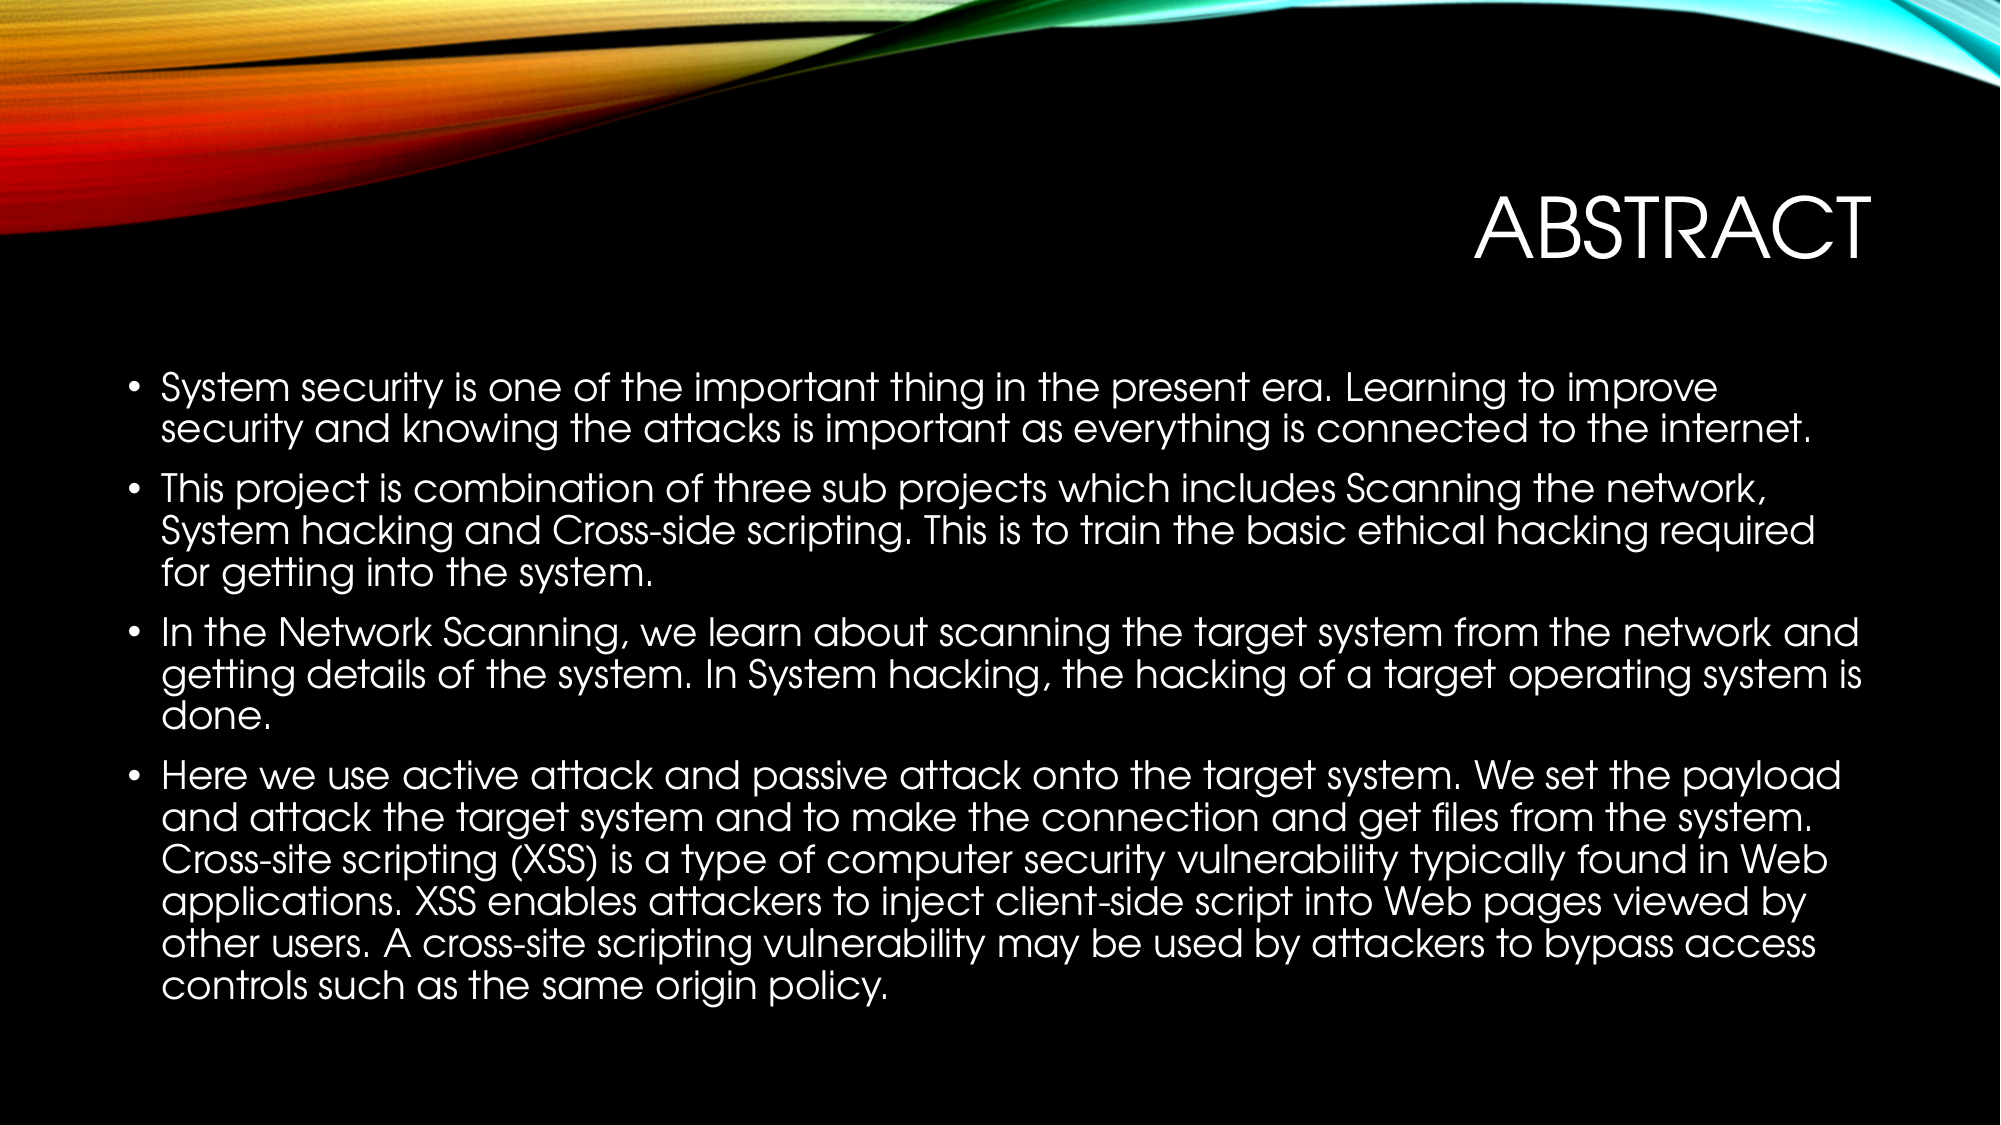

# Abstract
System security is one of the important thing in the present era. Learning to improve security and knowing the attacks is important as everything is connected to the internet.
This project is combination of three sub projects which includes Scanning the network, System hacking and Cross-side scripting. This is to train the basic ethical hacking required for getting into the system.
In the Network Scanning, we learn about scanning the target system from the network and getting details of the system. In System hacking, the hacking of a target operating system is done.
Here we use active attack and passive attack onto the target system. We set the payload and attack the target system and to make the connection and get files from the system. Cross-site scripting (XSS) is a type of computer security vulnerability typically found in Web applications. XSS enables attackers to inject client-side script into Web pages viewed by other users. A cross-site scripting vulnerability may be used by attackers to bypass access controls such as the same origin policy.